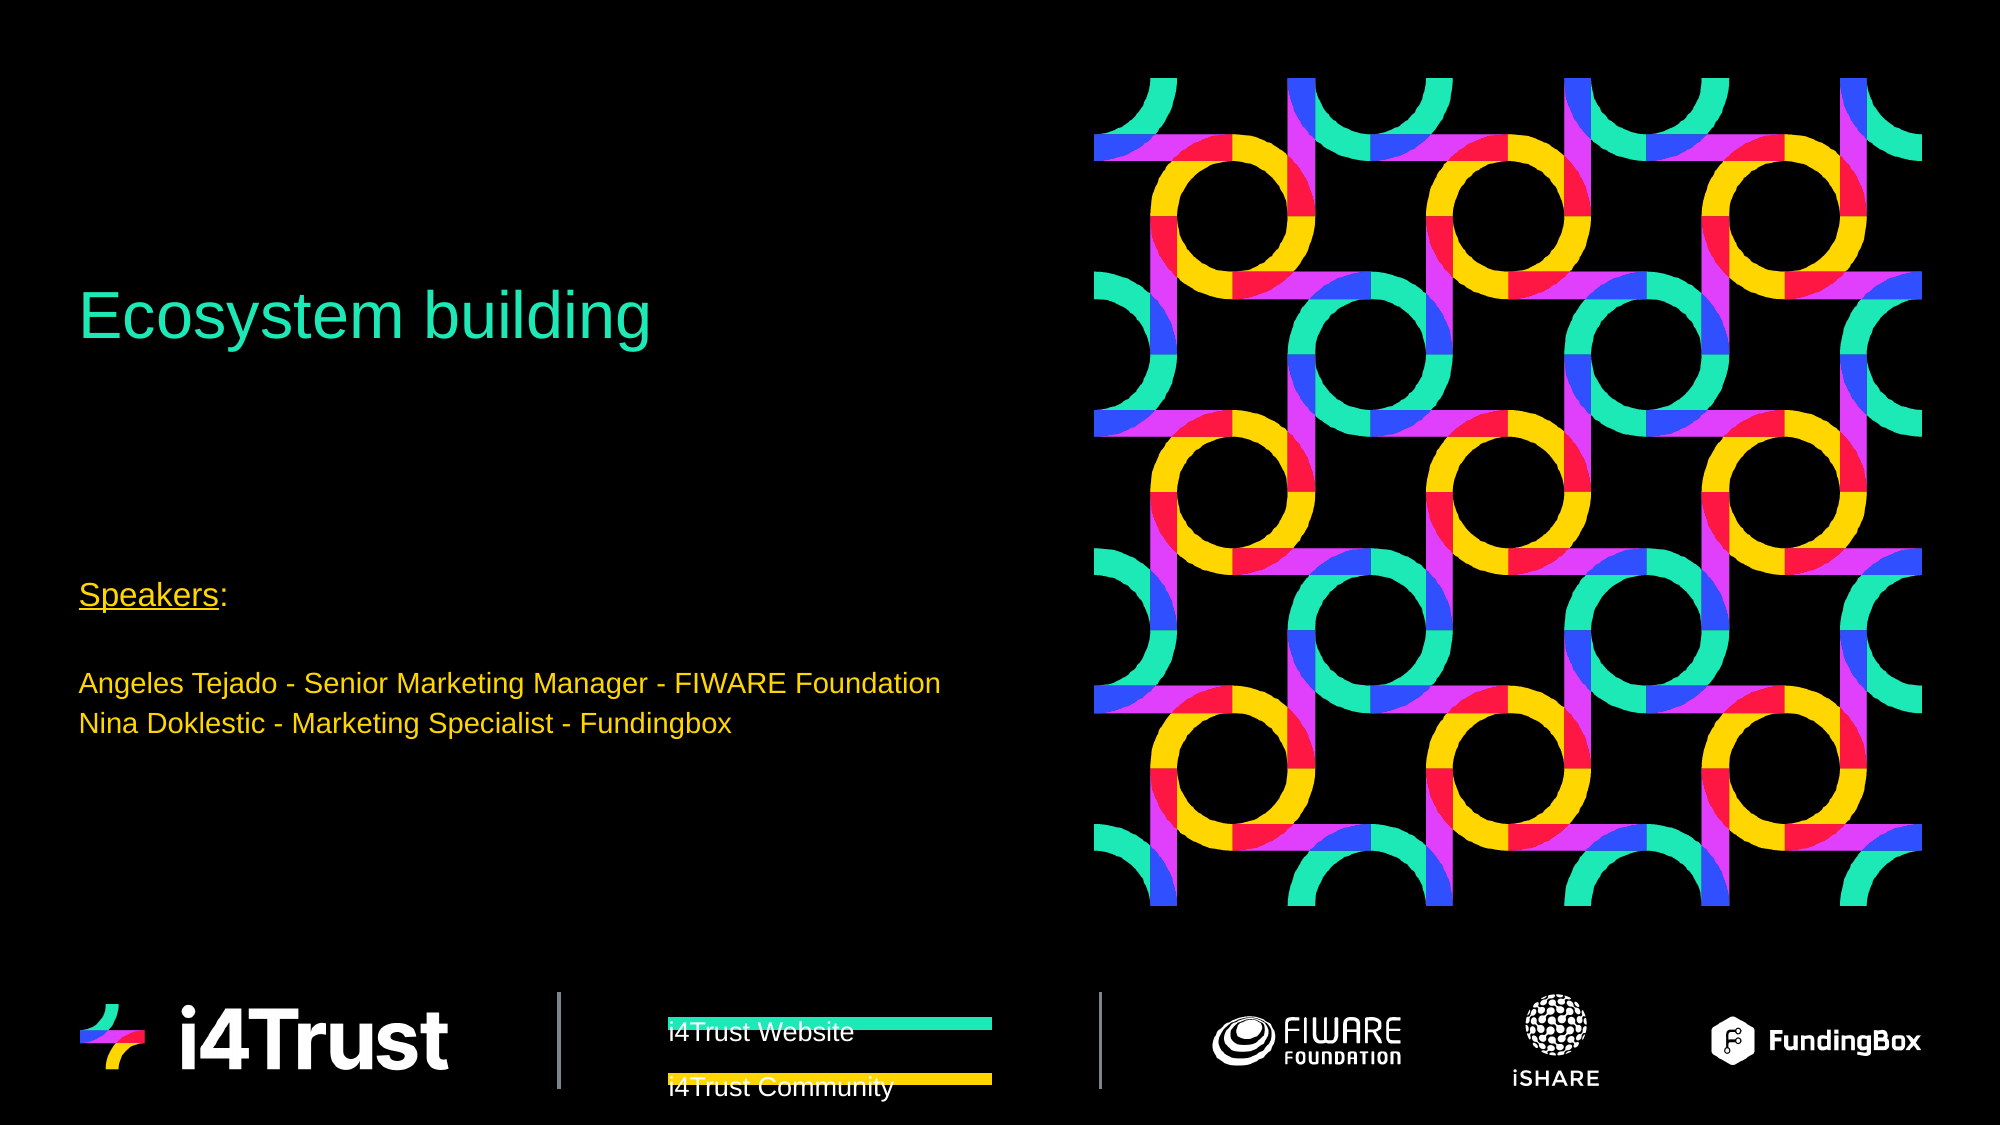

# Ecosystem building
Speakers:

Angeles Tejado - Senior Marketing Manager - FIWARE Foundation
Nina Doklestic - Marketing Specialist - Fundingbox